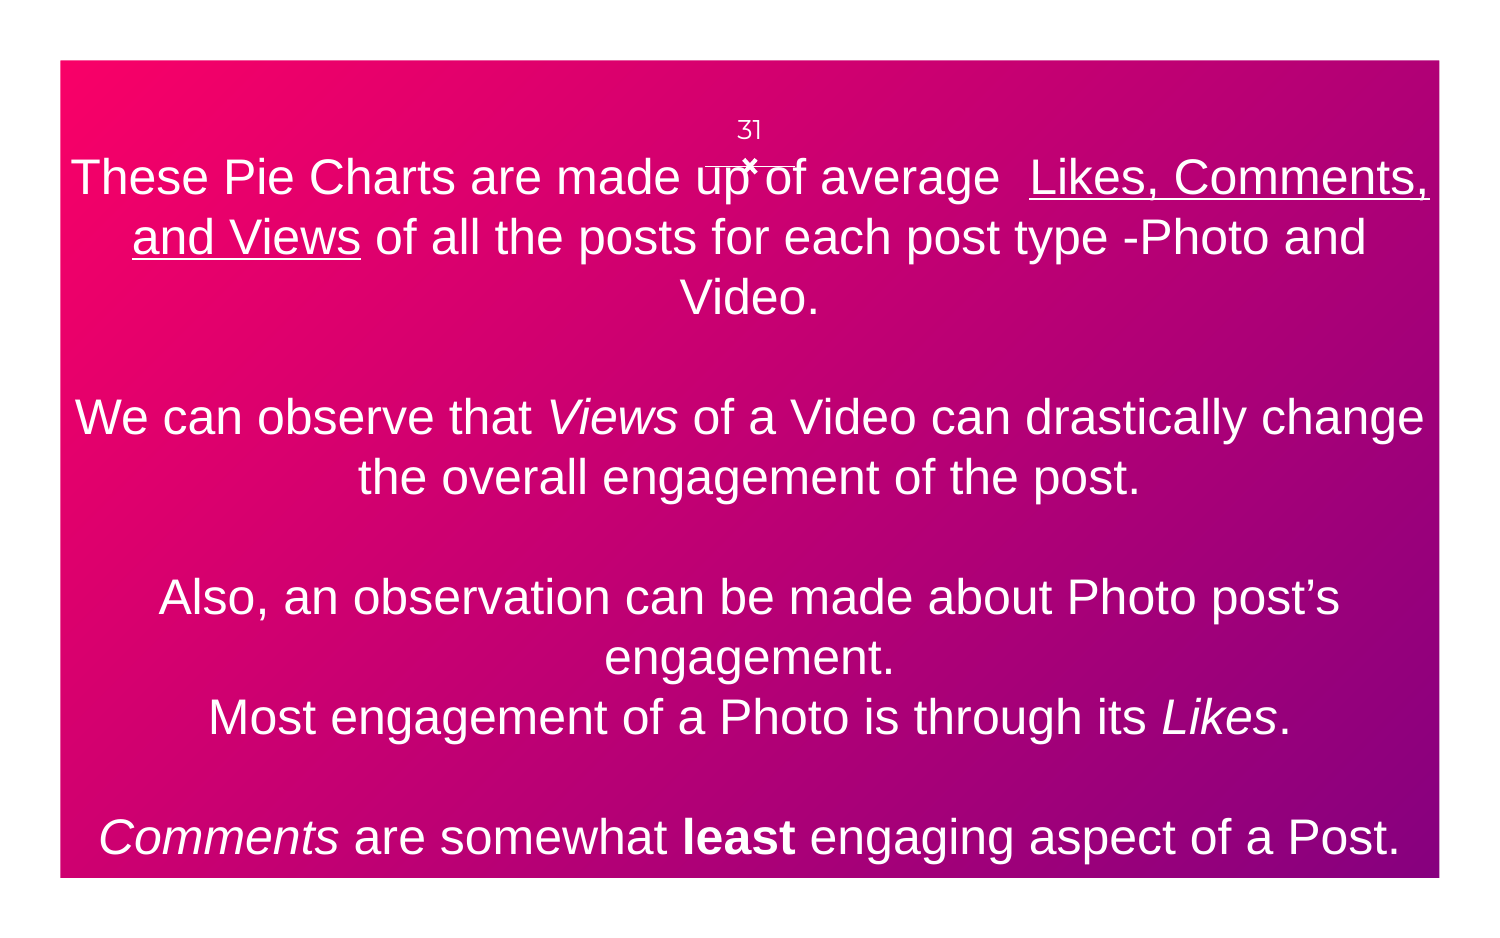

31
# These Pie Charts are made up of average  Likes, Comments, and Views of all the posts for each post type -Photo and Video.

We can observe that Views of a Video can drastically change the overall engagement of the post.

Also, an observation can be made about Photo post’s engagement.
Most engagement of a Photo is through its Likes.

Comments are somewhat least engaging aspect of a Post.